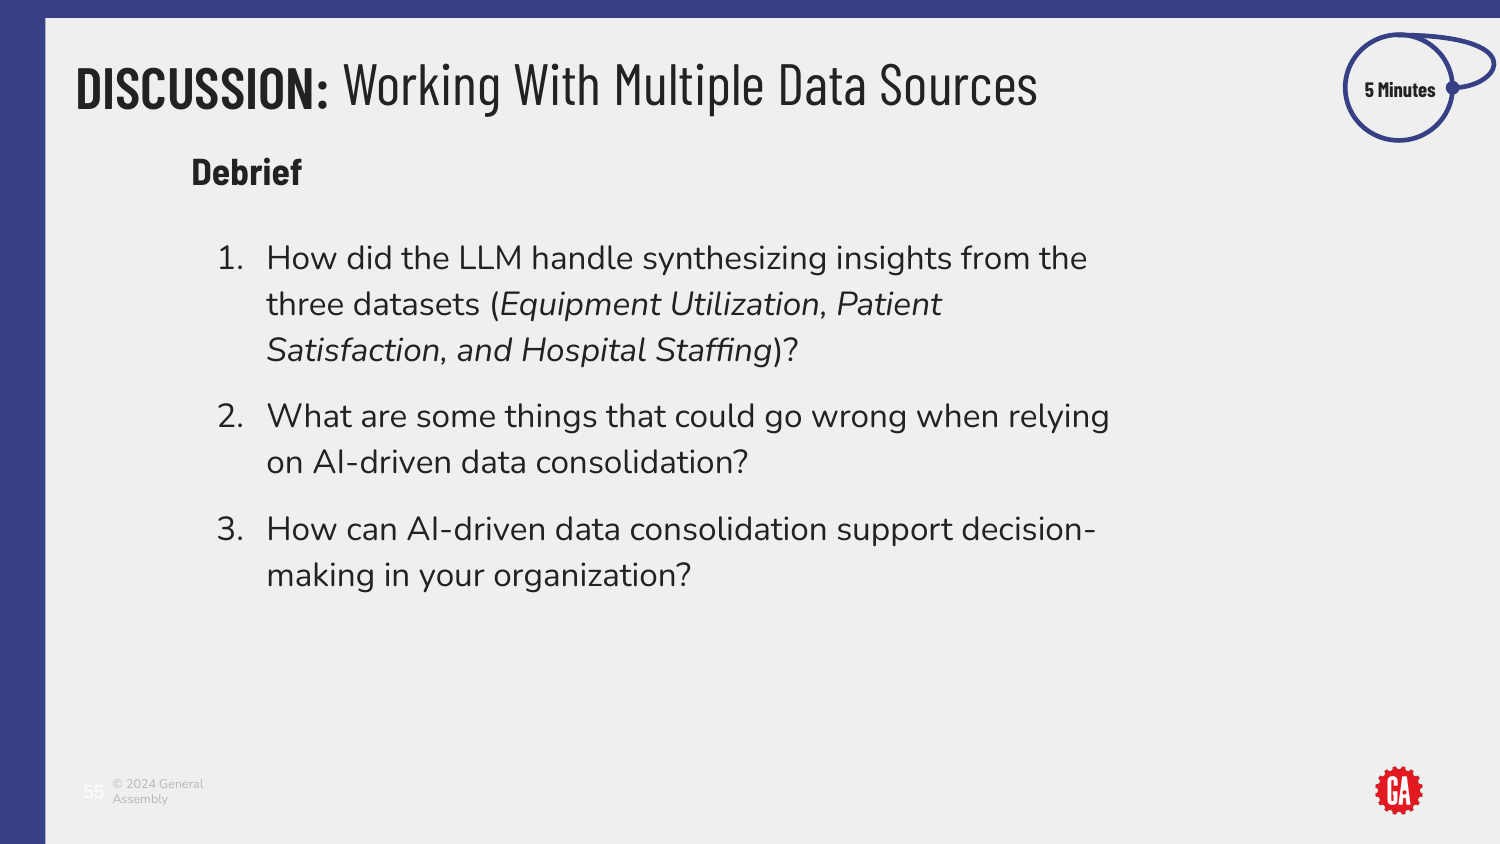

5 Minutes
# Working With Multiple Data Sources
Debrief
How did the LLM handle synthesizing insights from the three datasets (Equipment Utilization, Patient Satisfaction, and Hospital Staffing)?
What are some things that could go wrong when relying on AI-driven data consolidation?
How can AI-driven data consolidation support decision-making in your organization?
55